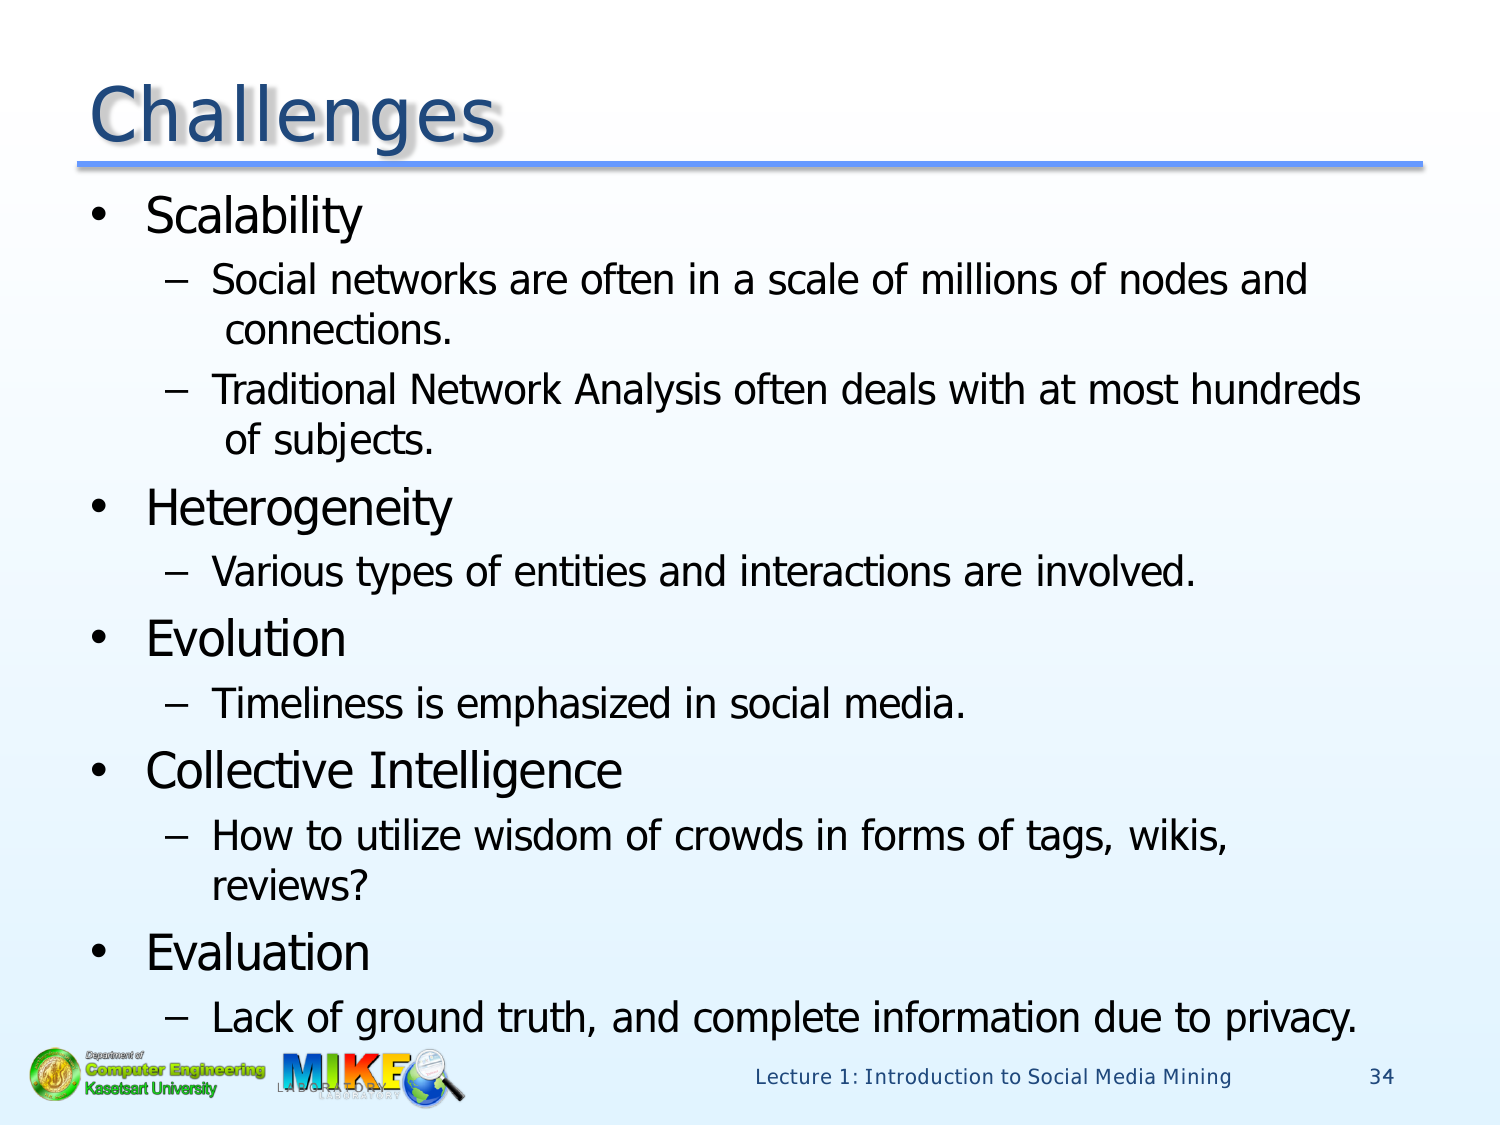

# Challenges
Scalability
Social networks are often in a scale of millions of nodes and  connections.
Traditional Network Analysis often deals with at most hundreds  of subjects.
Heterogeneity
Various types of entities and interactions are involved.
Evolution
Timeliness is emphasized in social media.
Collective Intelligence
How to utilize wisdom of crowds in forms of tags, wikis, reviews?
Evaluation
Lack of ground truth, and complete information due to privacy.
Lecture 1: Introduction to Social Media Mining
34